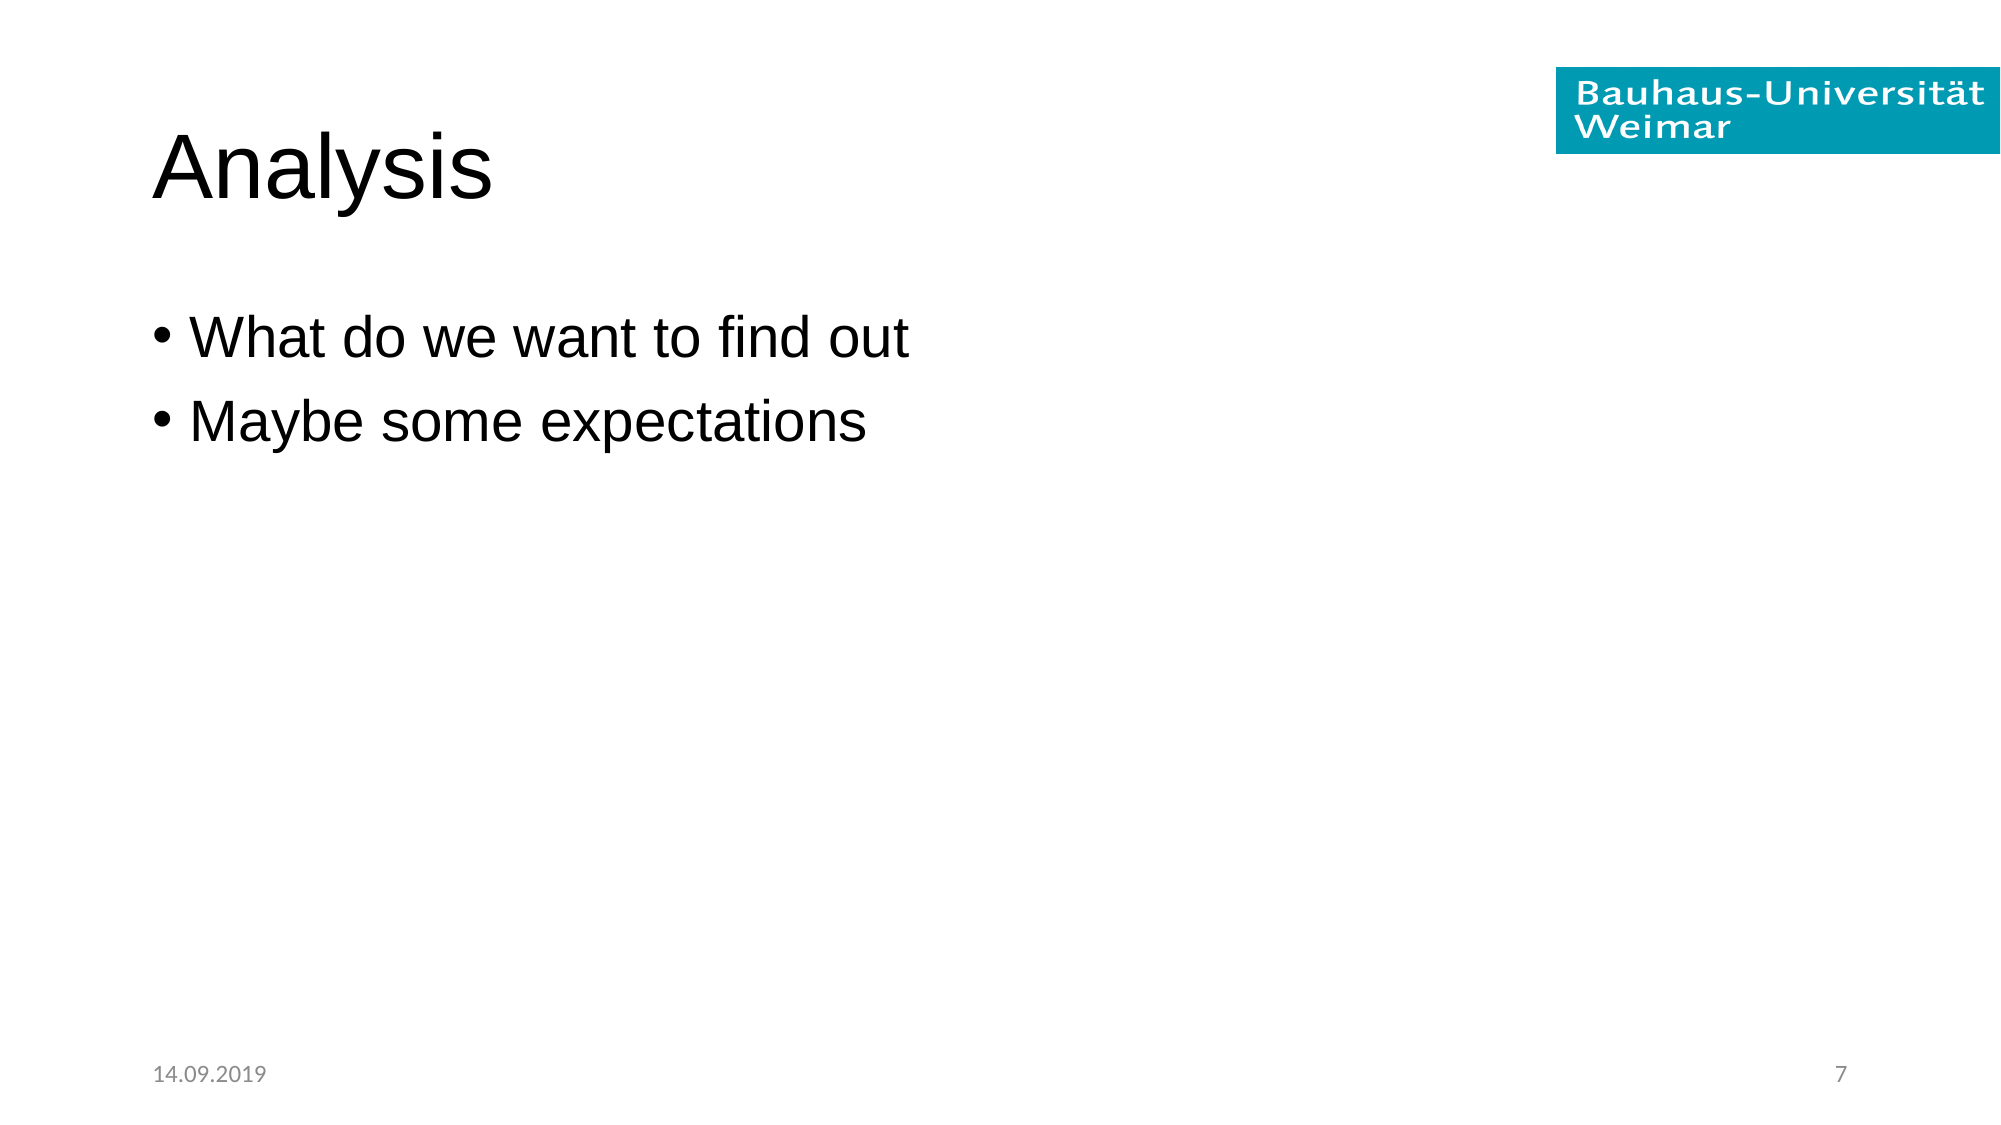

# Analysis
What do we want to find out
Maybe some expectations
14.09.2019

7